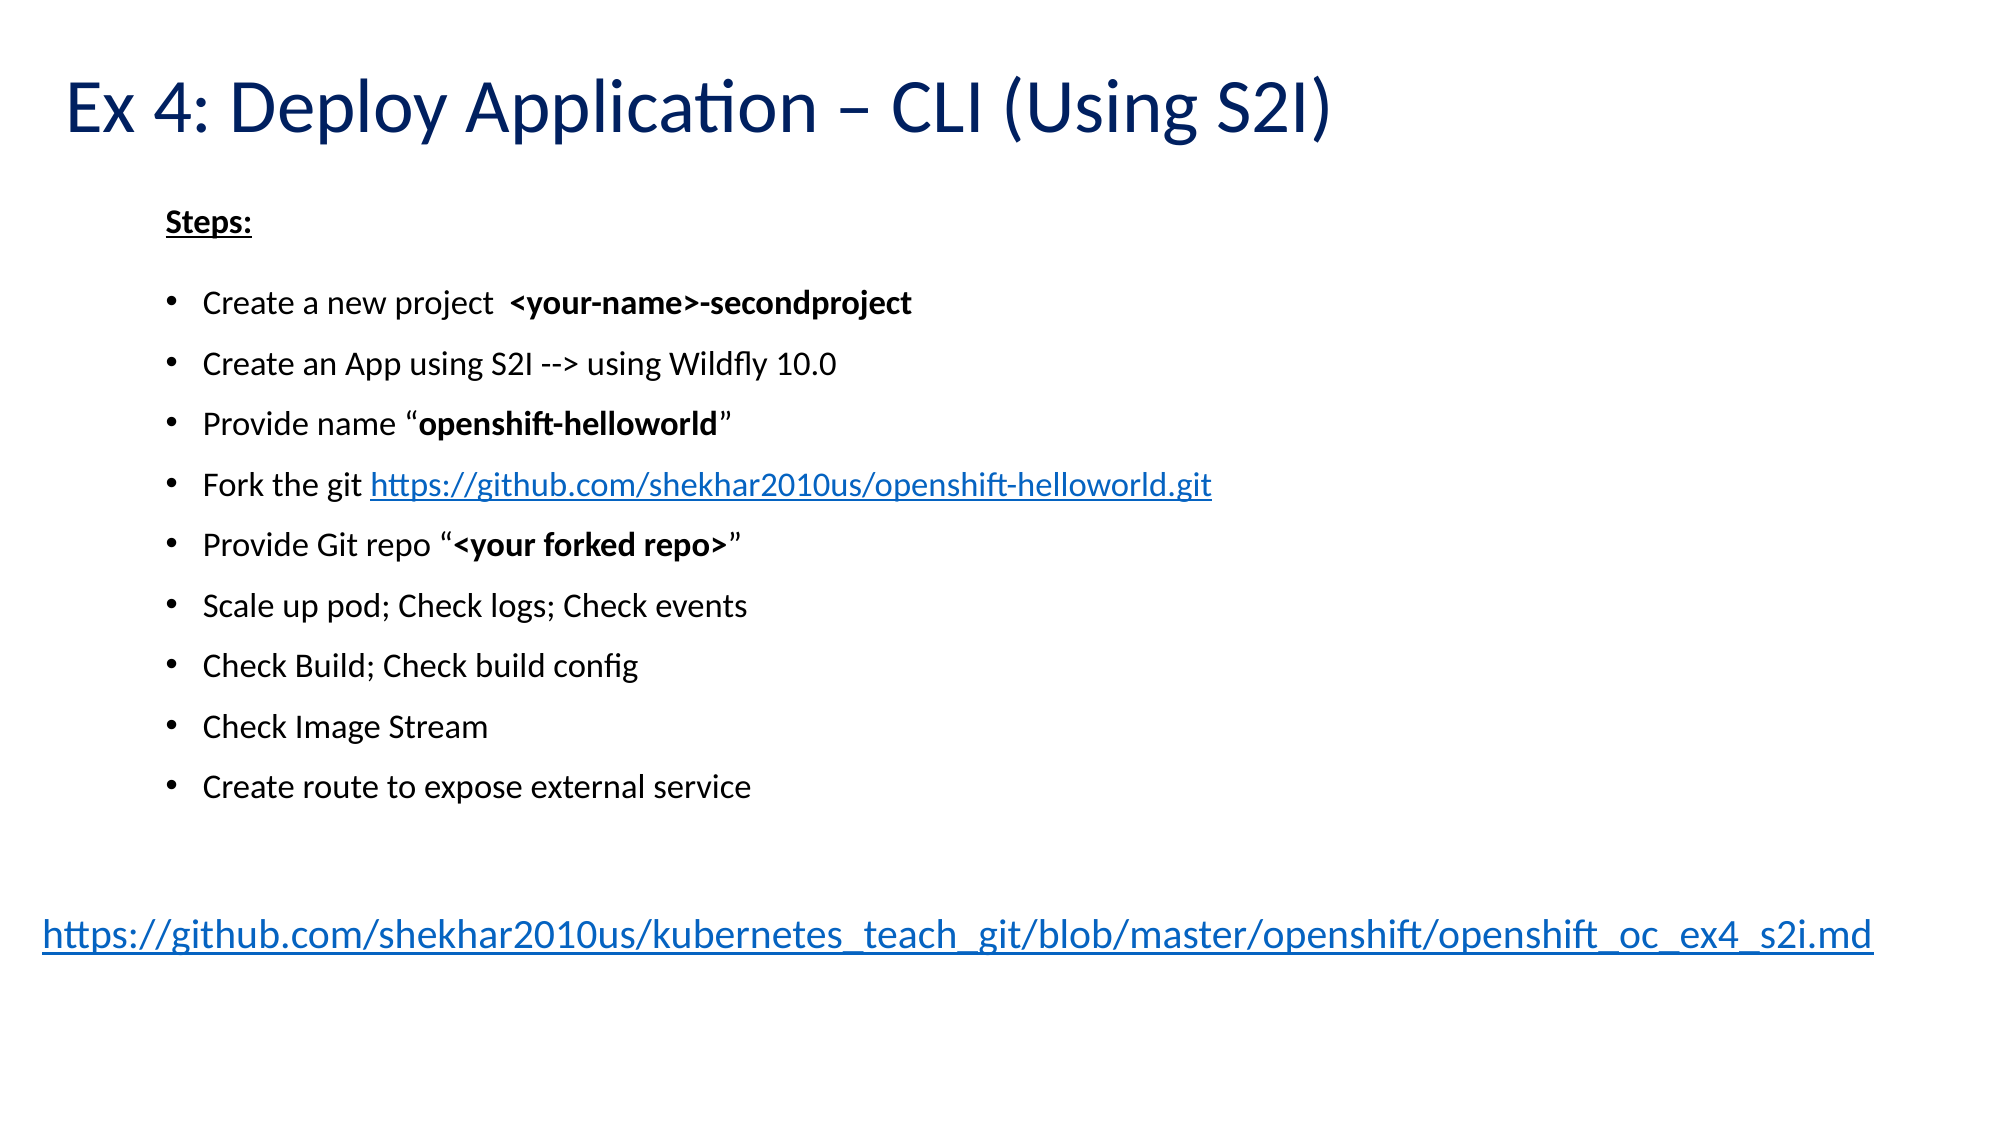

Ex 4: Deploy Application – CLI (Using S2I)
Steps:
Create a new project  <your-name>-secondproject
Create an App using S2I --> using Wildfly 10.0
Provide name “openshift-helloworld”
Fork the git https://github.com/shekhar2010us/openshift-helloworld.git
Provide Git repo “<your forked repo>”
Scale up pod; Check logs; Check events
Check Build; Check build config
Check Image Stream
Create route to expose external service
https://github.com/shekhar2010us/kubernetes_teach_git/blob/master/openshift/openshift_oc_ex4_s2i.md